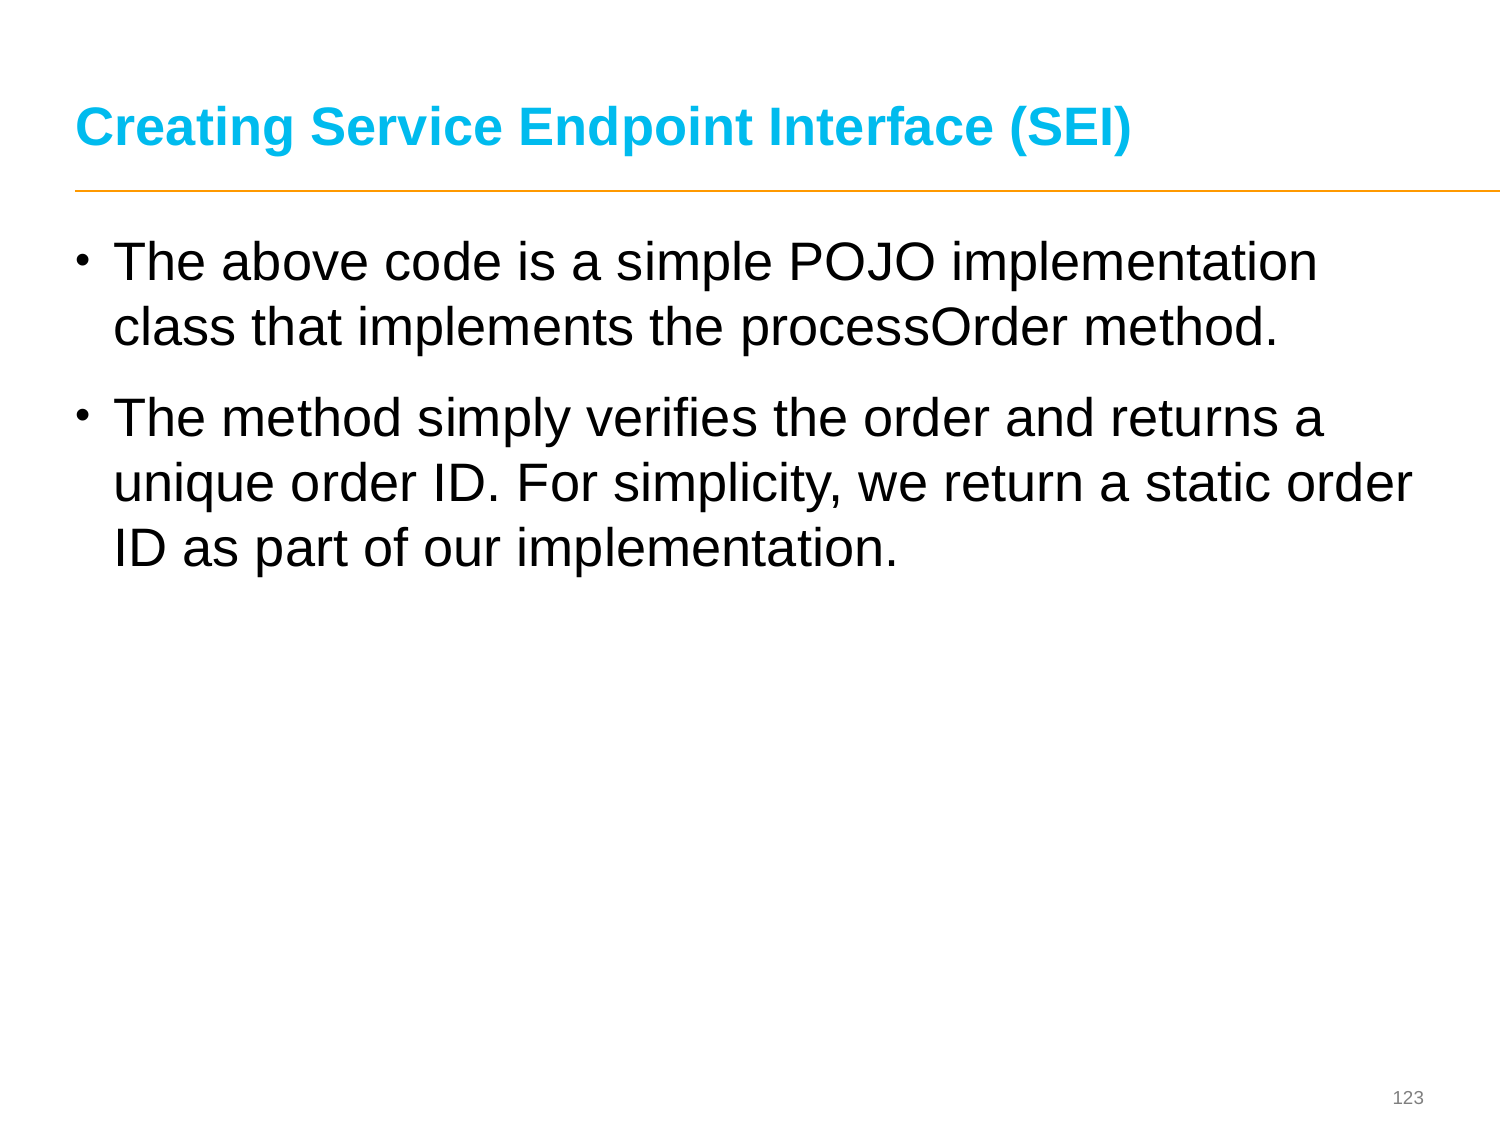

# Creating Service Endpoint Interface (SEI)
The above code is a simple POJO implementation class that implements the processOrder method.
The method simply verifies the order and returns a unique order ID. For simplicity, we return a static order ID as part of our implementation.